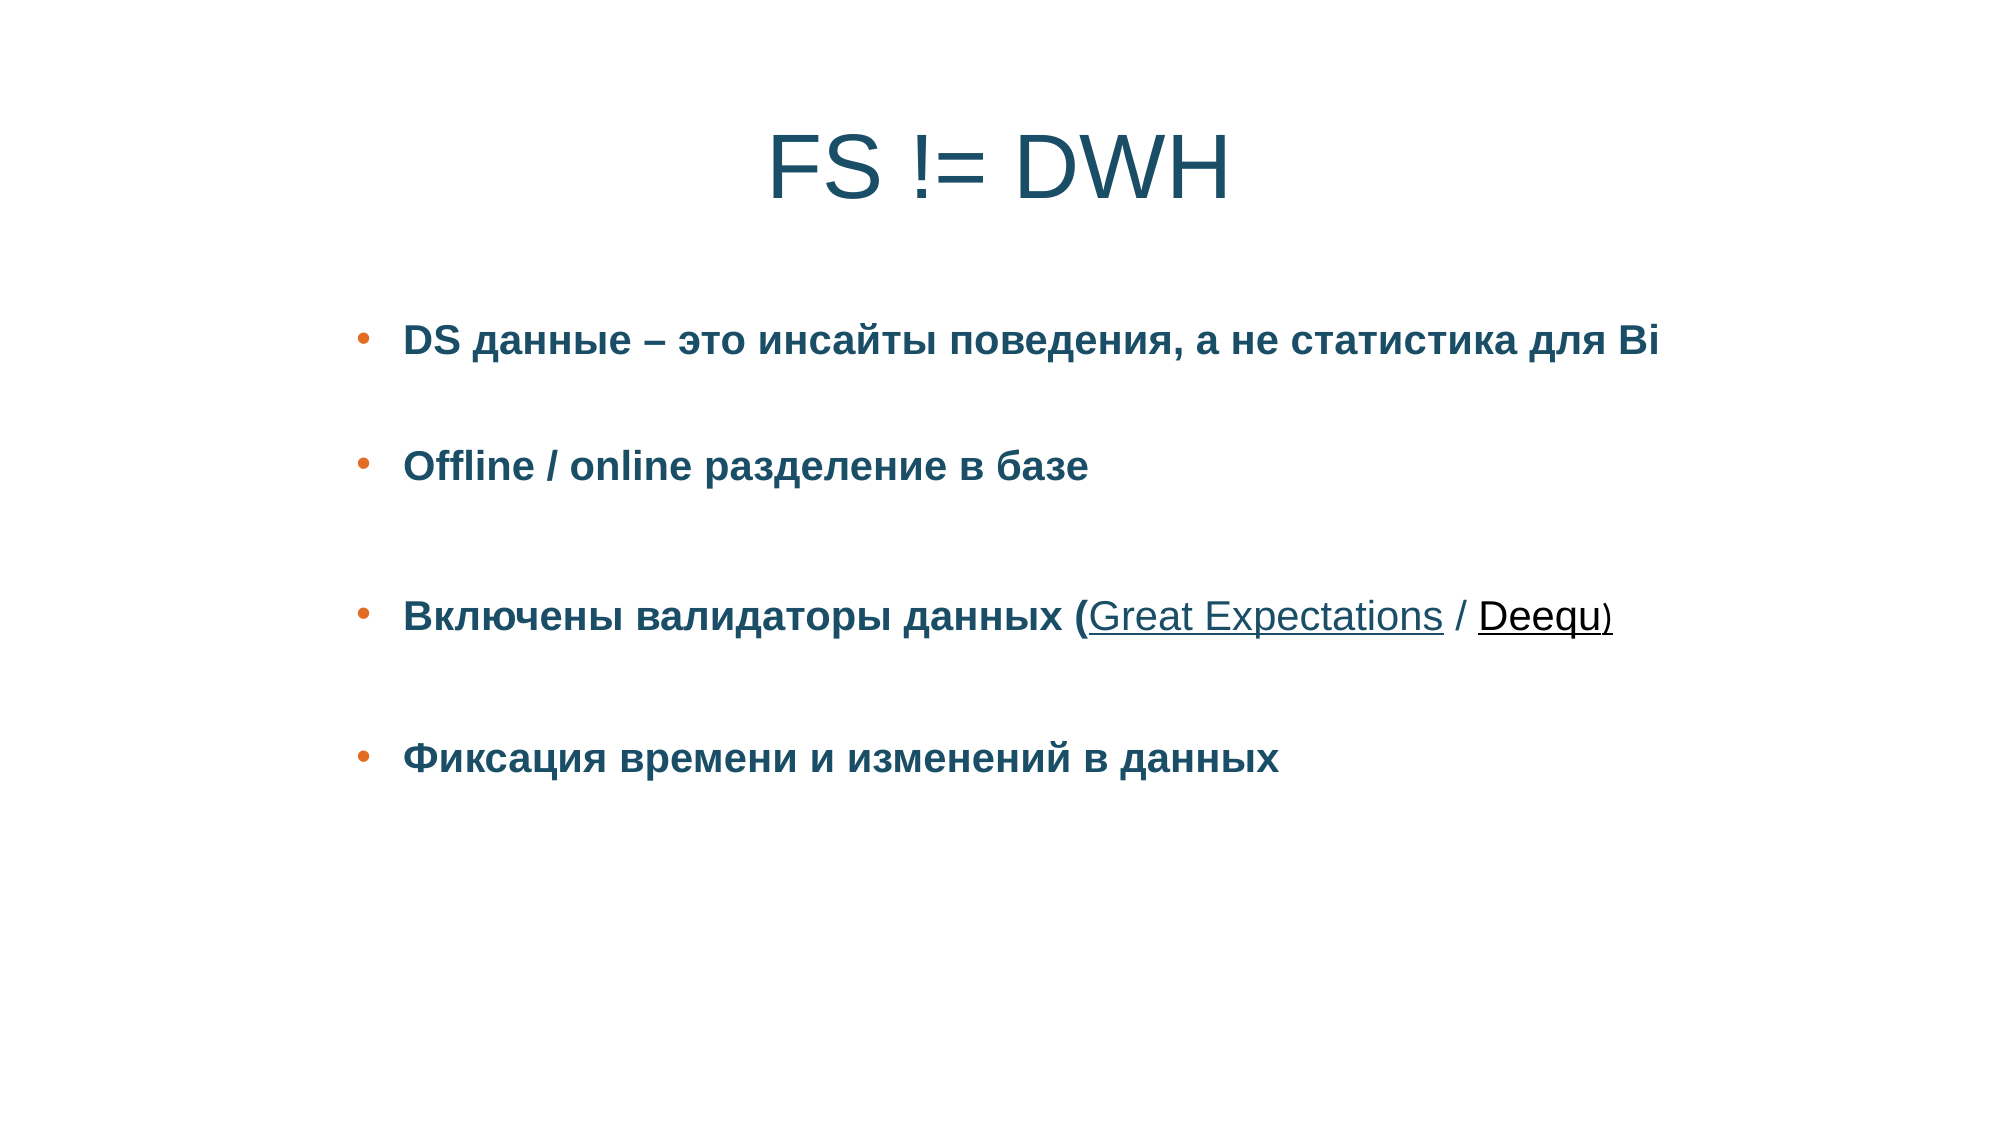

# FS != DWH
DS данные – это инсайты поведения, а не статистика для Bi
Offline / online разделение в базе
Включены валидаторы данных (Great Expectations / Deequ)
Фиксация времени и изменений в данных
Хранить все данные для pipeline в одном хранилище